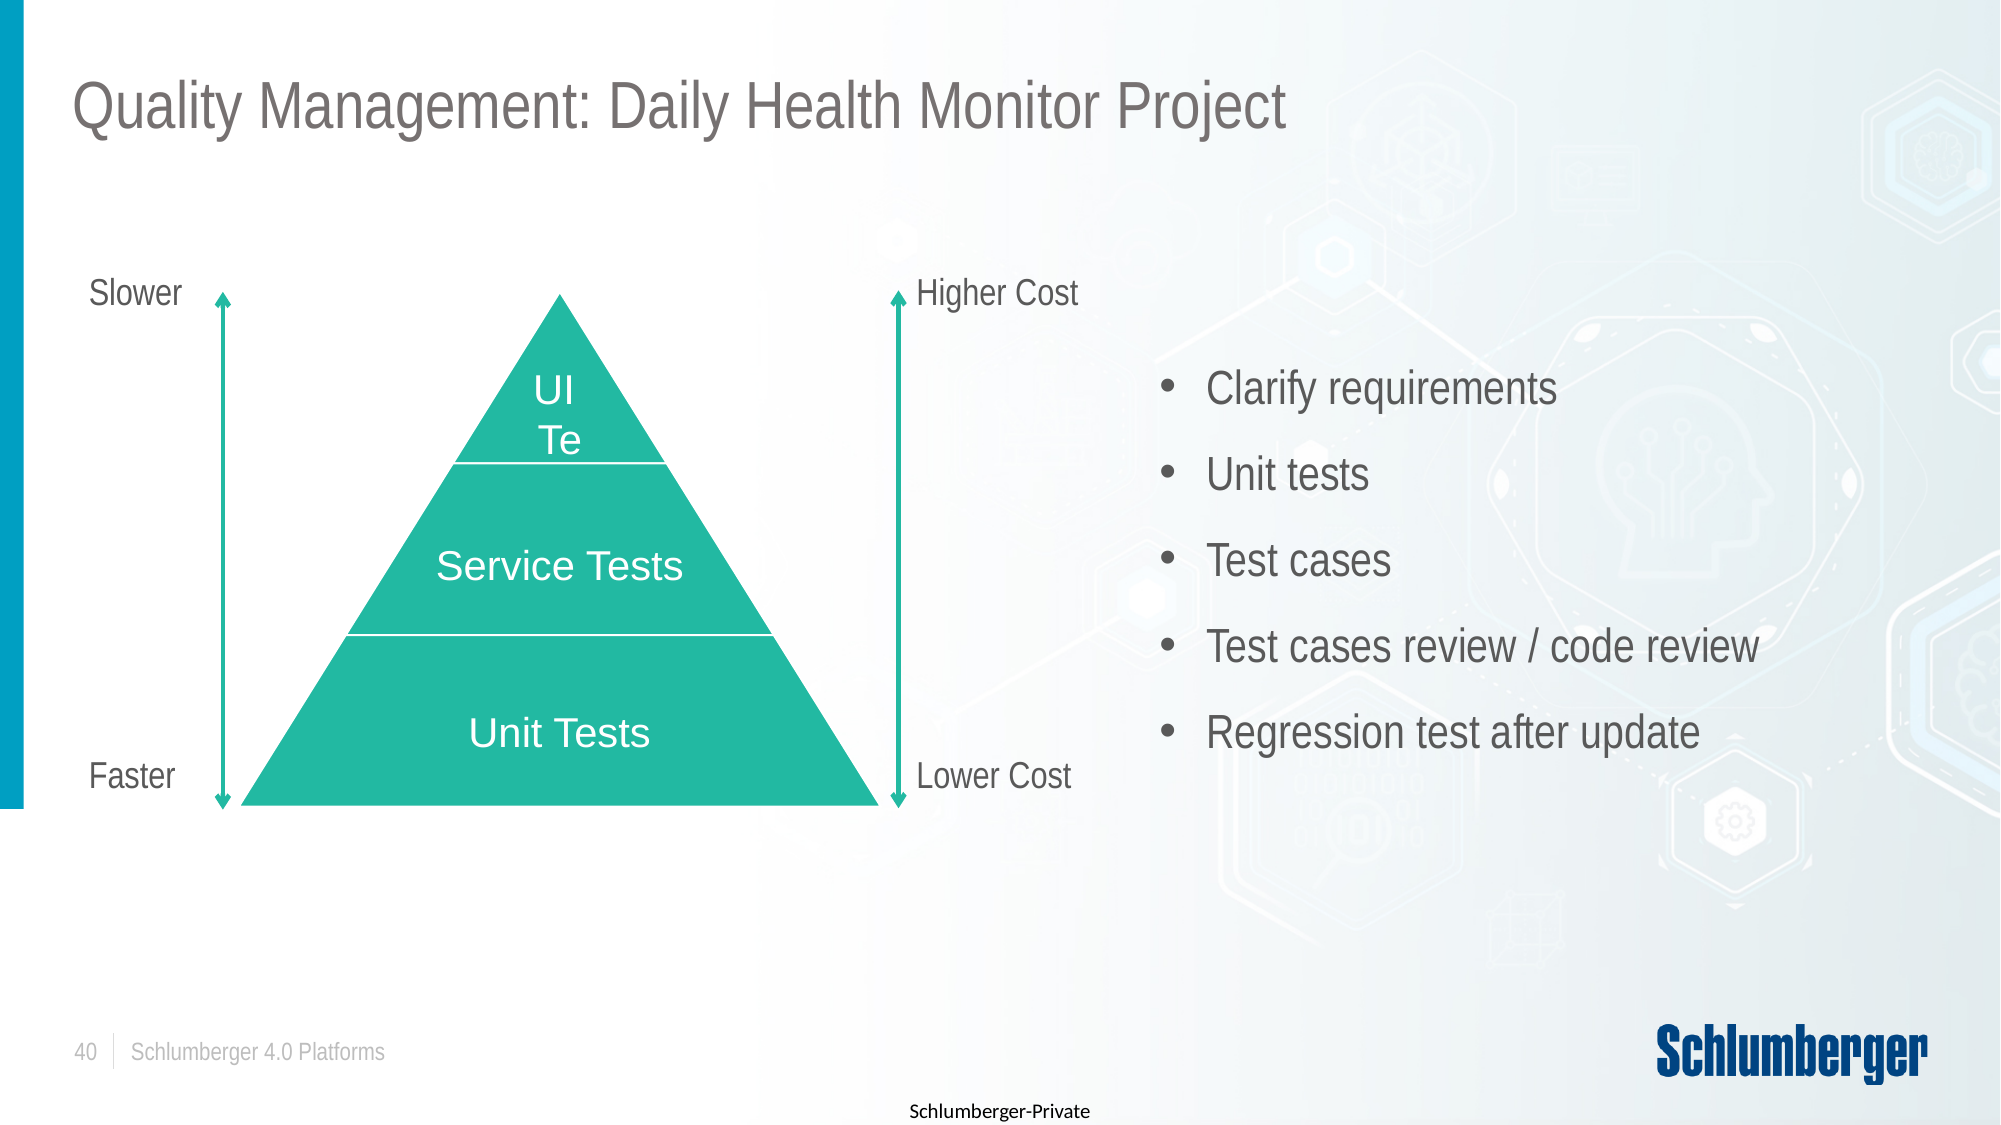

# Quality Management: Daily Health Monitor Project
Slower
Higher Cost

UI
Tests
Service Tests
Unit Tests
Clarify requirements
Unit tests
Test cases
Test cases review / code review
Regression test after update

Faster
Lower Cost
40